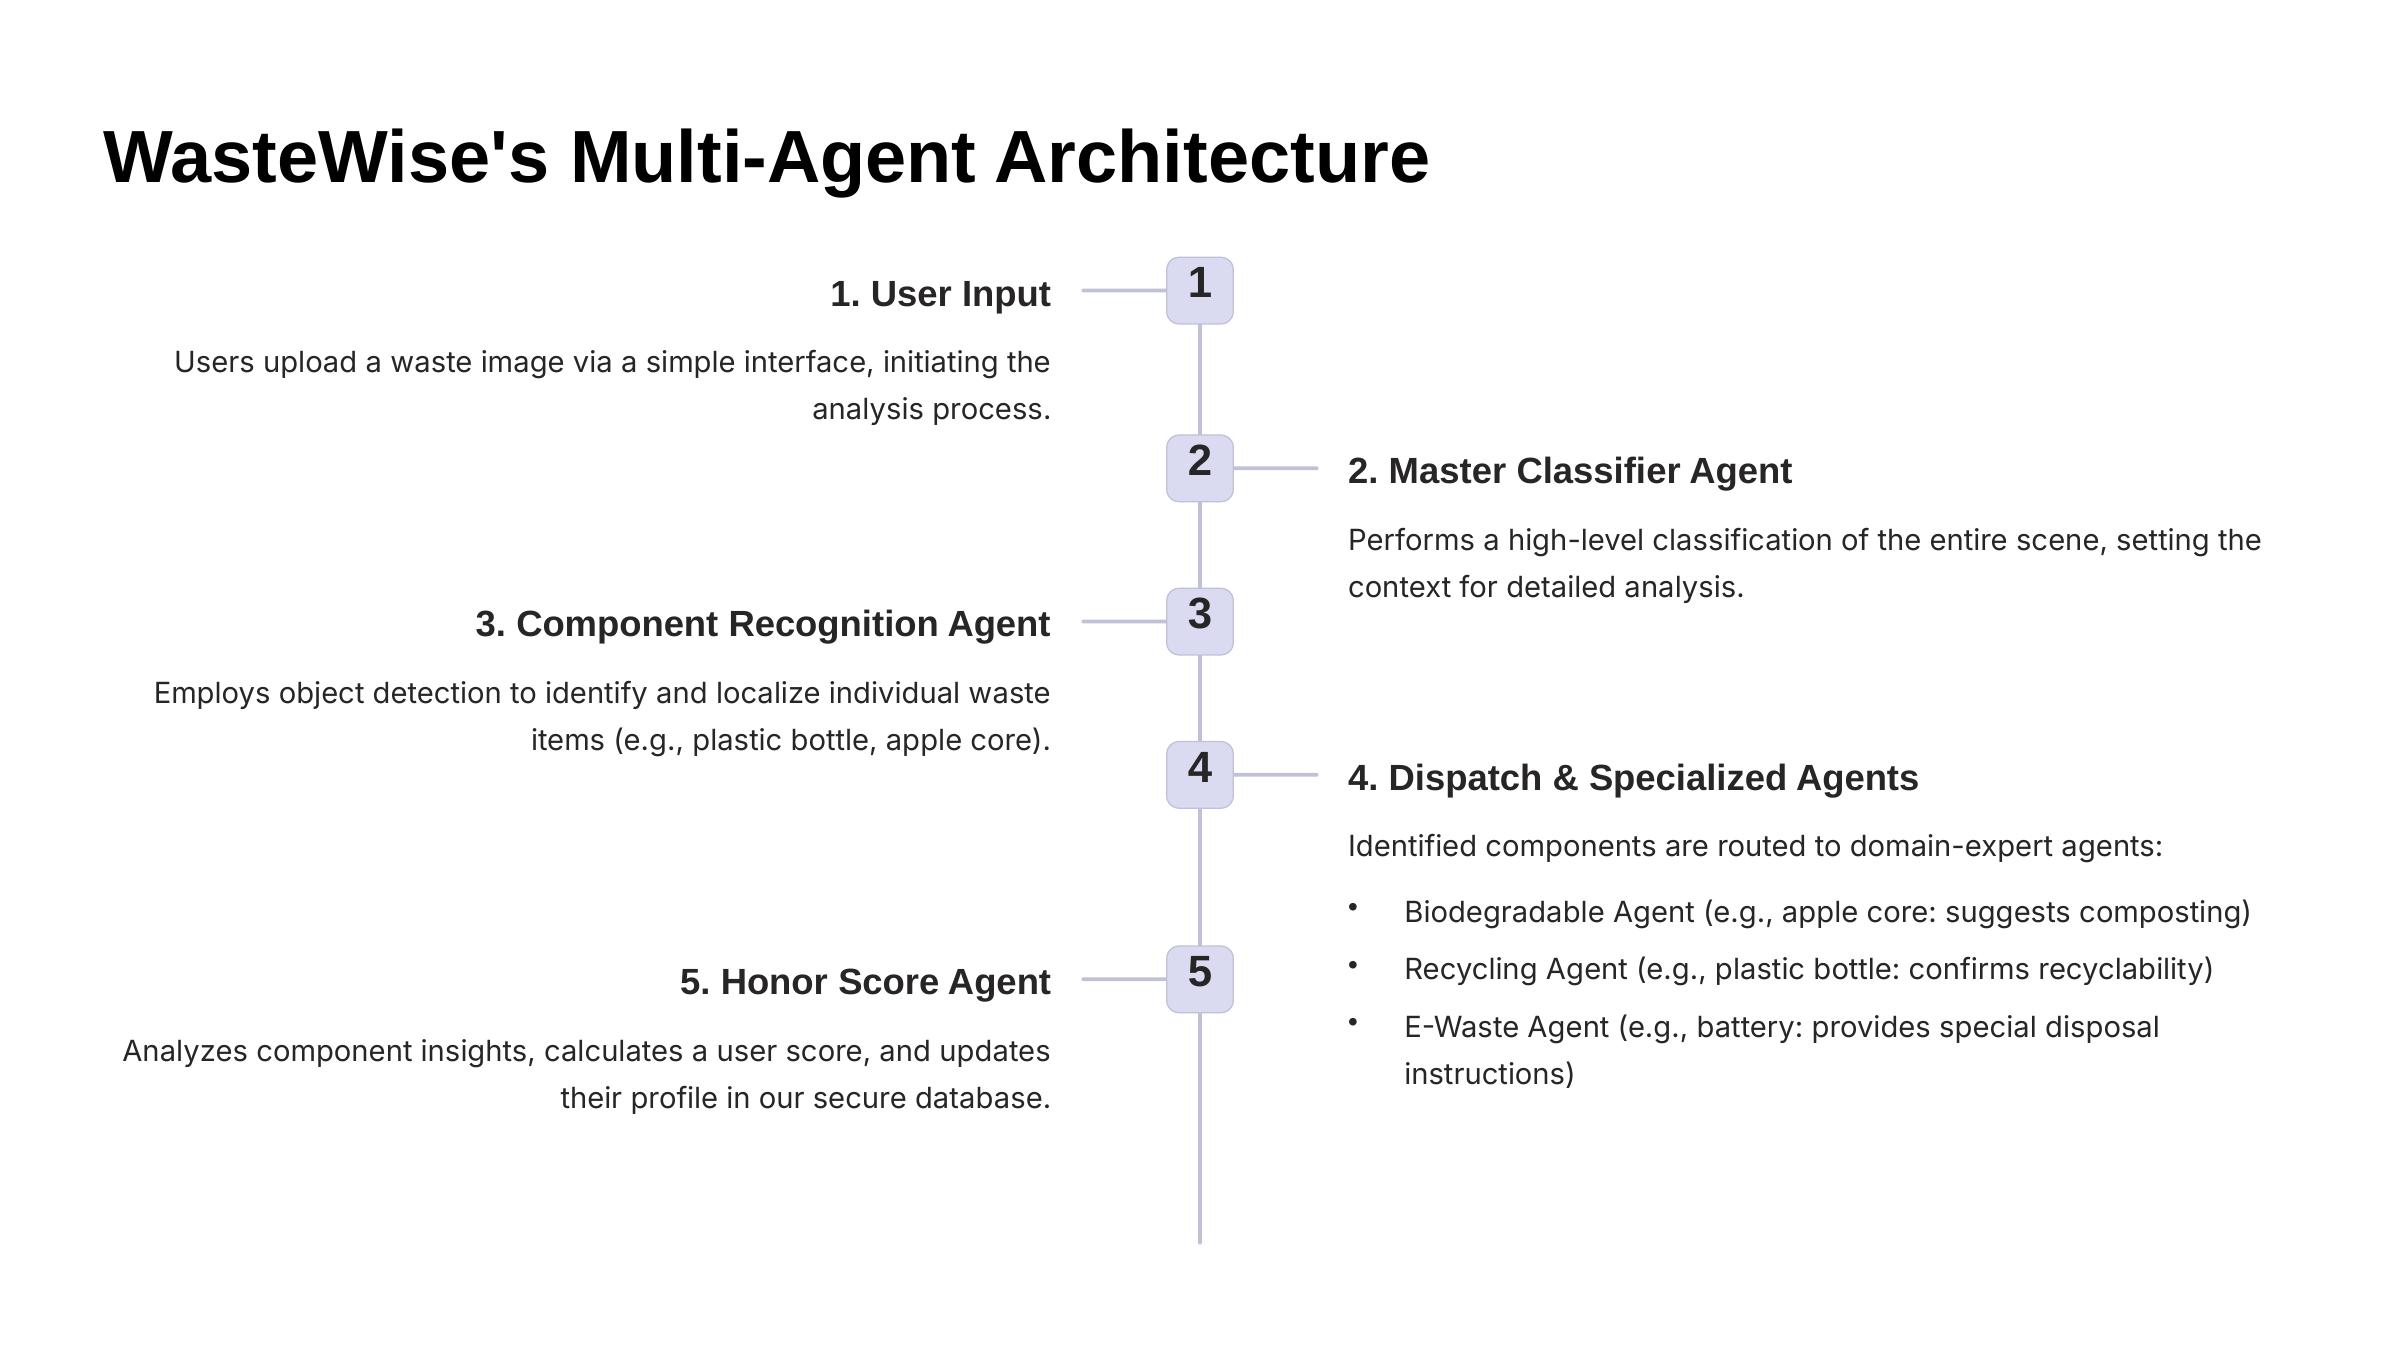

WasteWise's Multi-Agent Architecture

1
1. User Input

Users upload a waste image via a simple interface, initiating the analysis process.

2
2. Master Classifier Agent

Performs a high-level classification of the entire scene, setting the context for detailed analysis.

3
3. Component Recognition Agent

Employs object detection to identify and localize individual waste items (e.g., plastic bottle, apple core).

4
4. Dispatch & Specialized Agents

Identified components are routed to domain-expert agents:
Biodegradable Agent (e.g., apple core: suggests composting)
Recycling Agent (e.g., plastic bottle: confirms recyclability)

5
5. Honor Score Agent

E-Waste Agent (e.g., battery: provides special disposal instructions)
Analyzes component insights, calculates a user score, and updates their profile in our secure database.